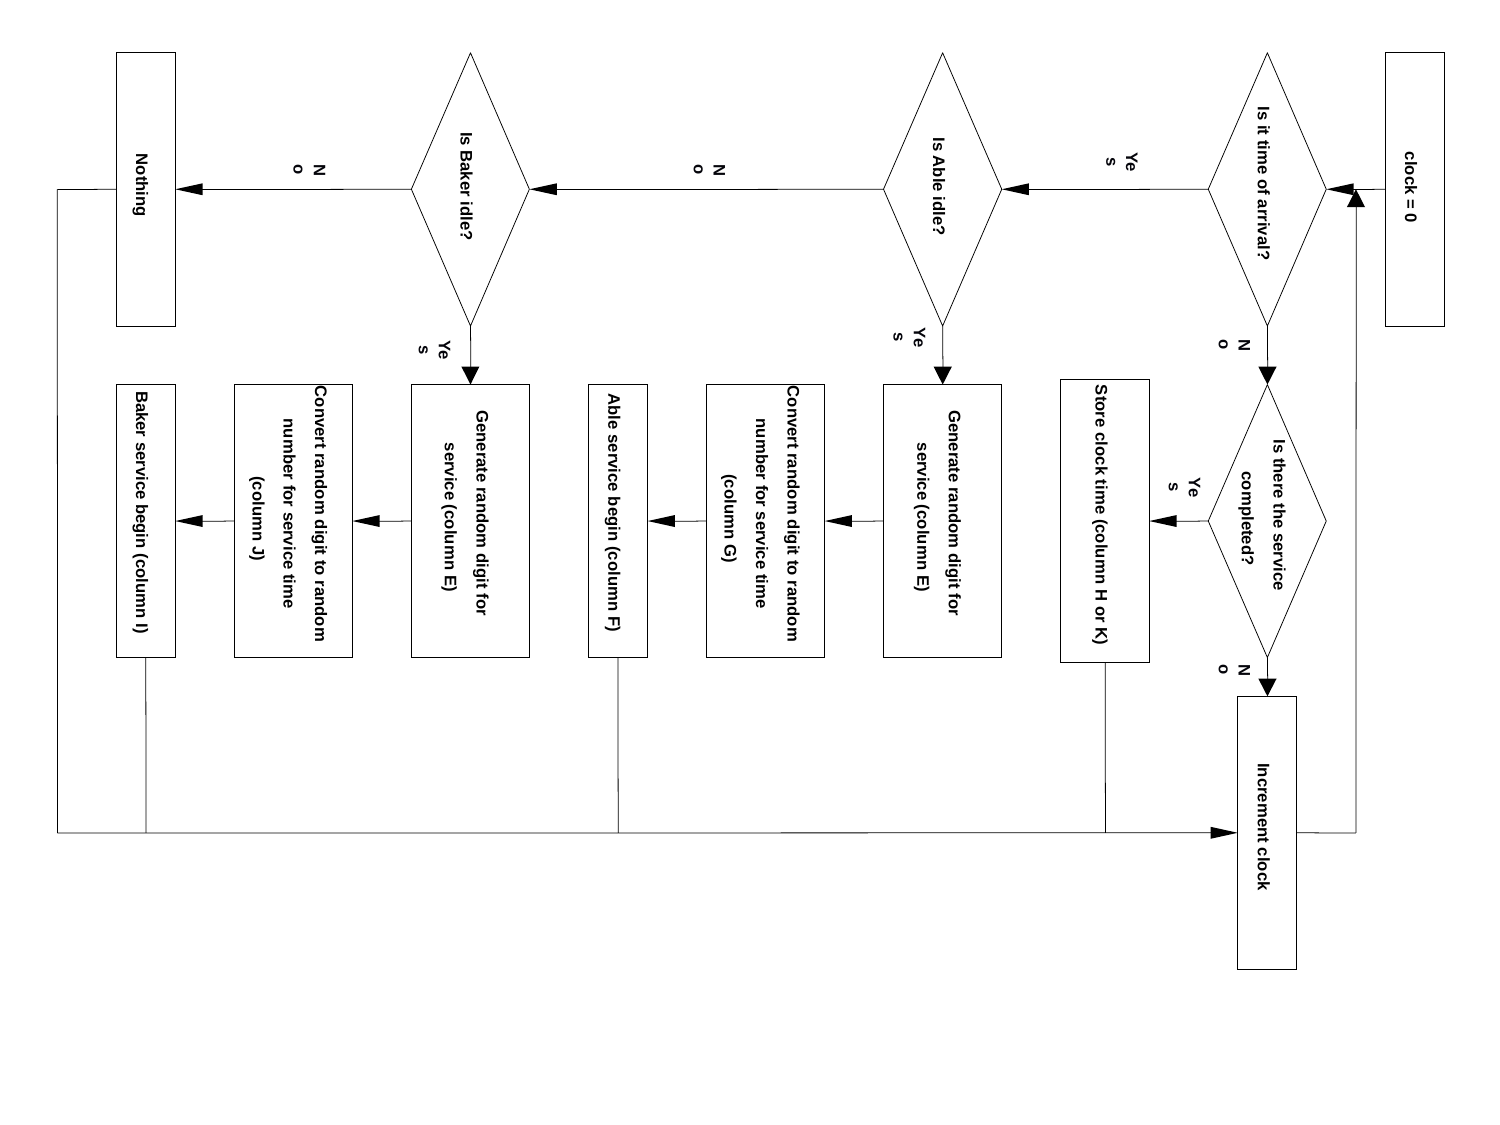

Yes
No
No
Is it time of arrival?
Is Baker idle?
Is Able idle?
clock = 0
Nothing

Yes
Yes
No

Yes
Baker service begin (column I)
Store clock time (column H or K)
Able service begin (column F)
Generate random digit for
Generate random digit for
number for service time
number for service time
Convert random digit to random
Convert random digit to random
service (column E)
service (column E)
Is there the service
(column J)
completed?
(column G)

No

Increment clock